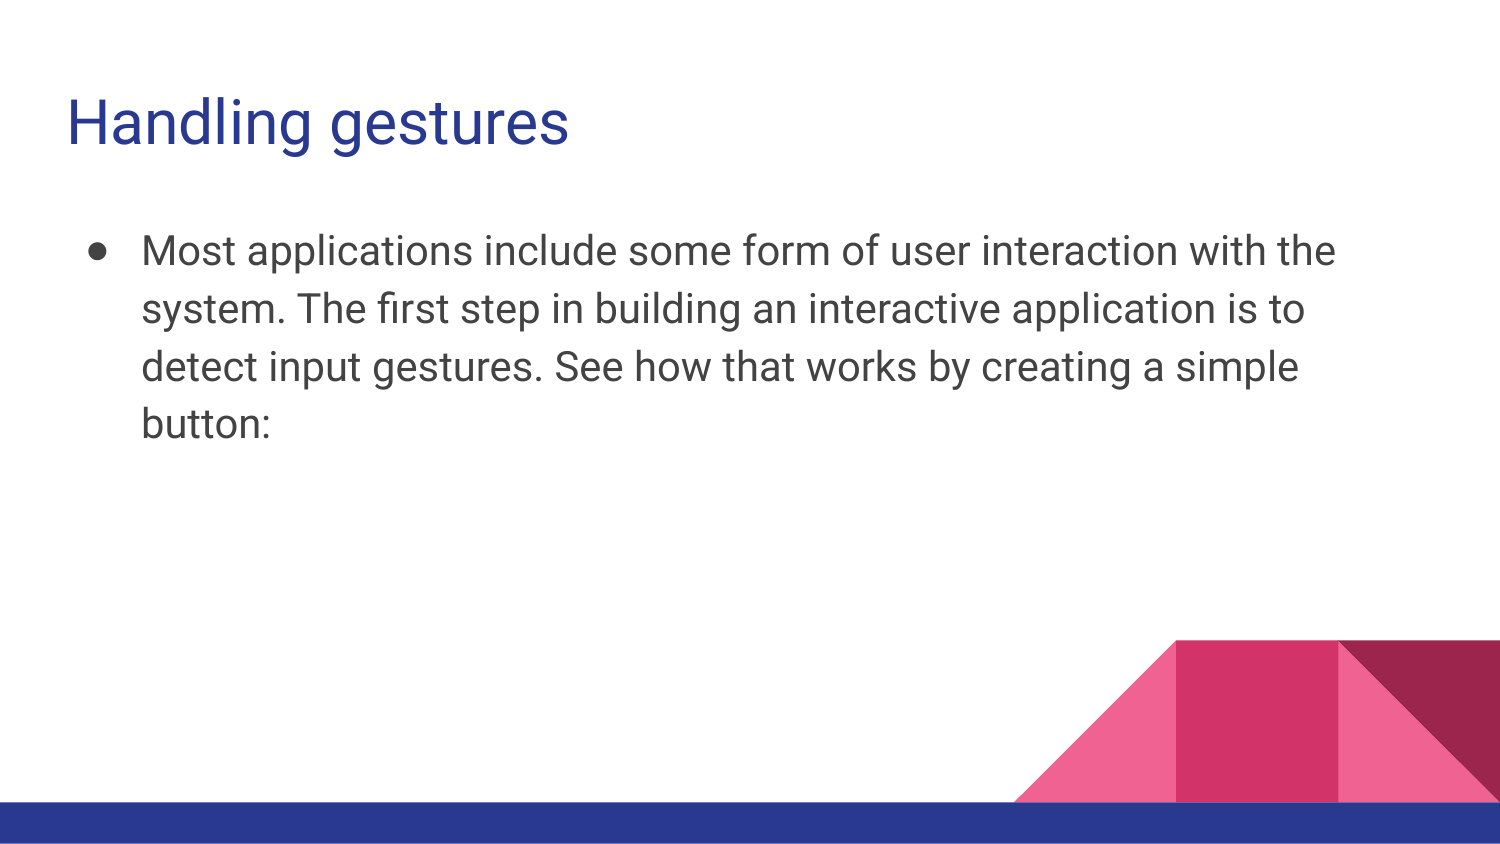

# Handling gestures
Most applications include some form of user interaction with the system. The first step in building an interactive application is to detect input gestures. See how that works by creating a simple button: